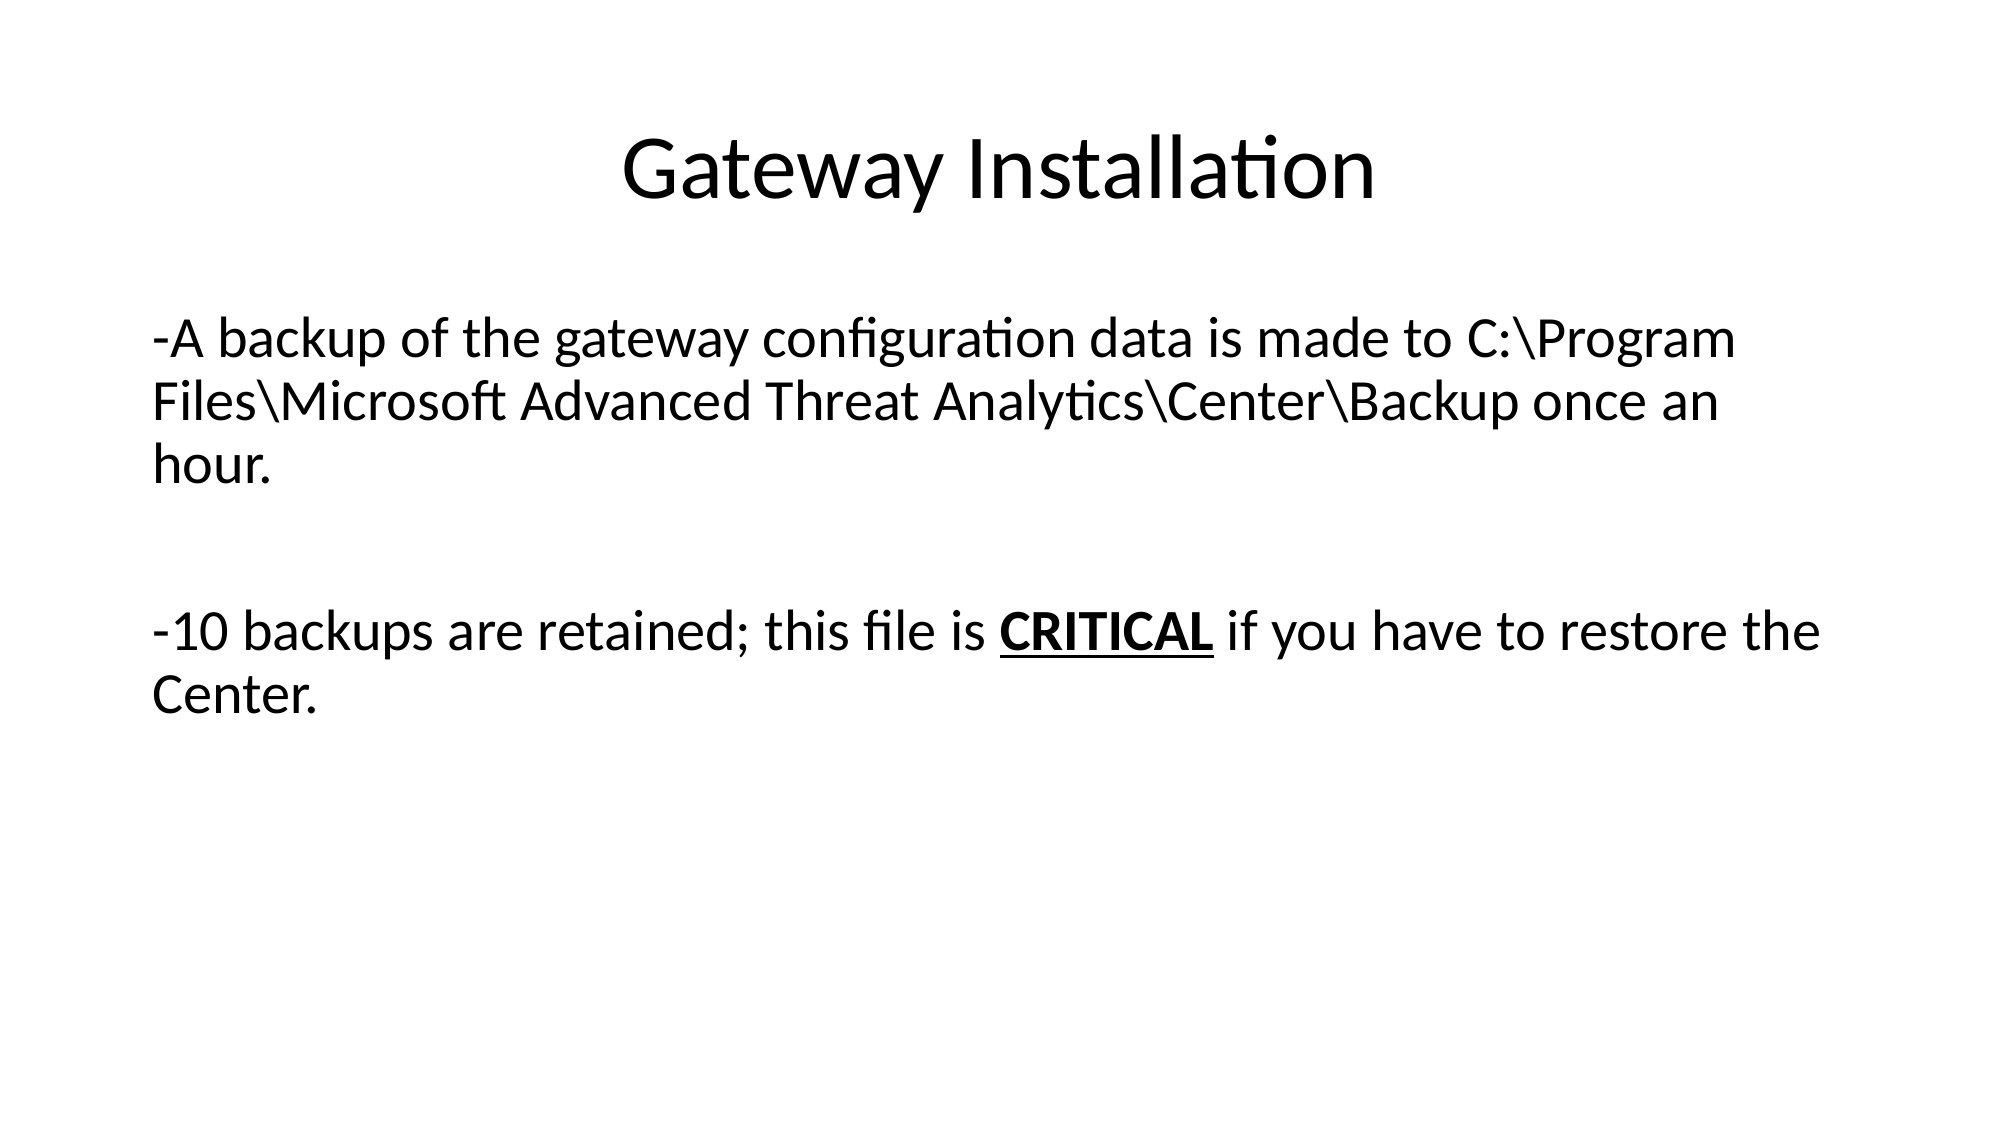

# Gateway Installation
-A backup of the gateway configuration data is made to C:\Program Files\Microsoft Advanced Threat Analytics\Center\Backup once an hour.

-10 backups are retained; this file is CRITICAL if you have to restore the Center.